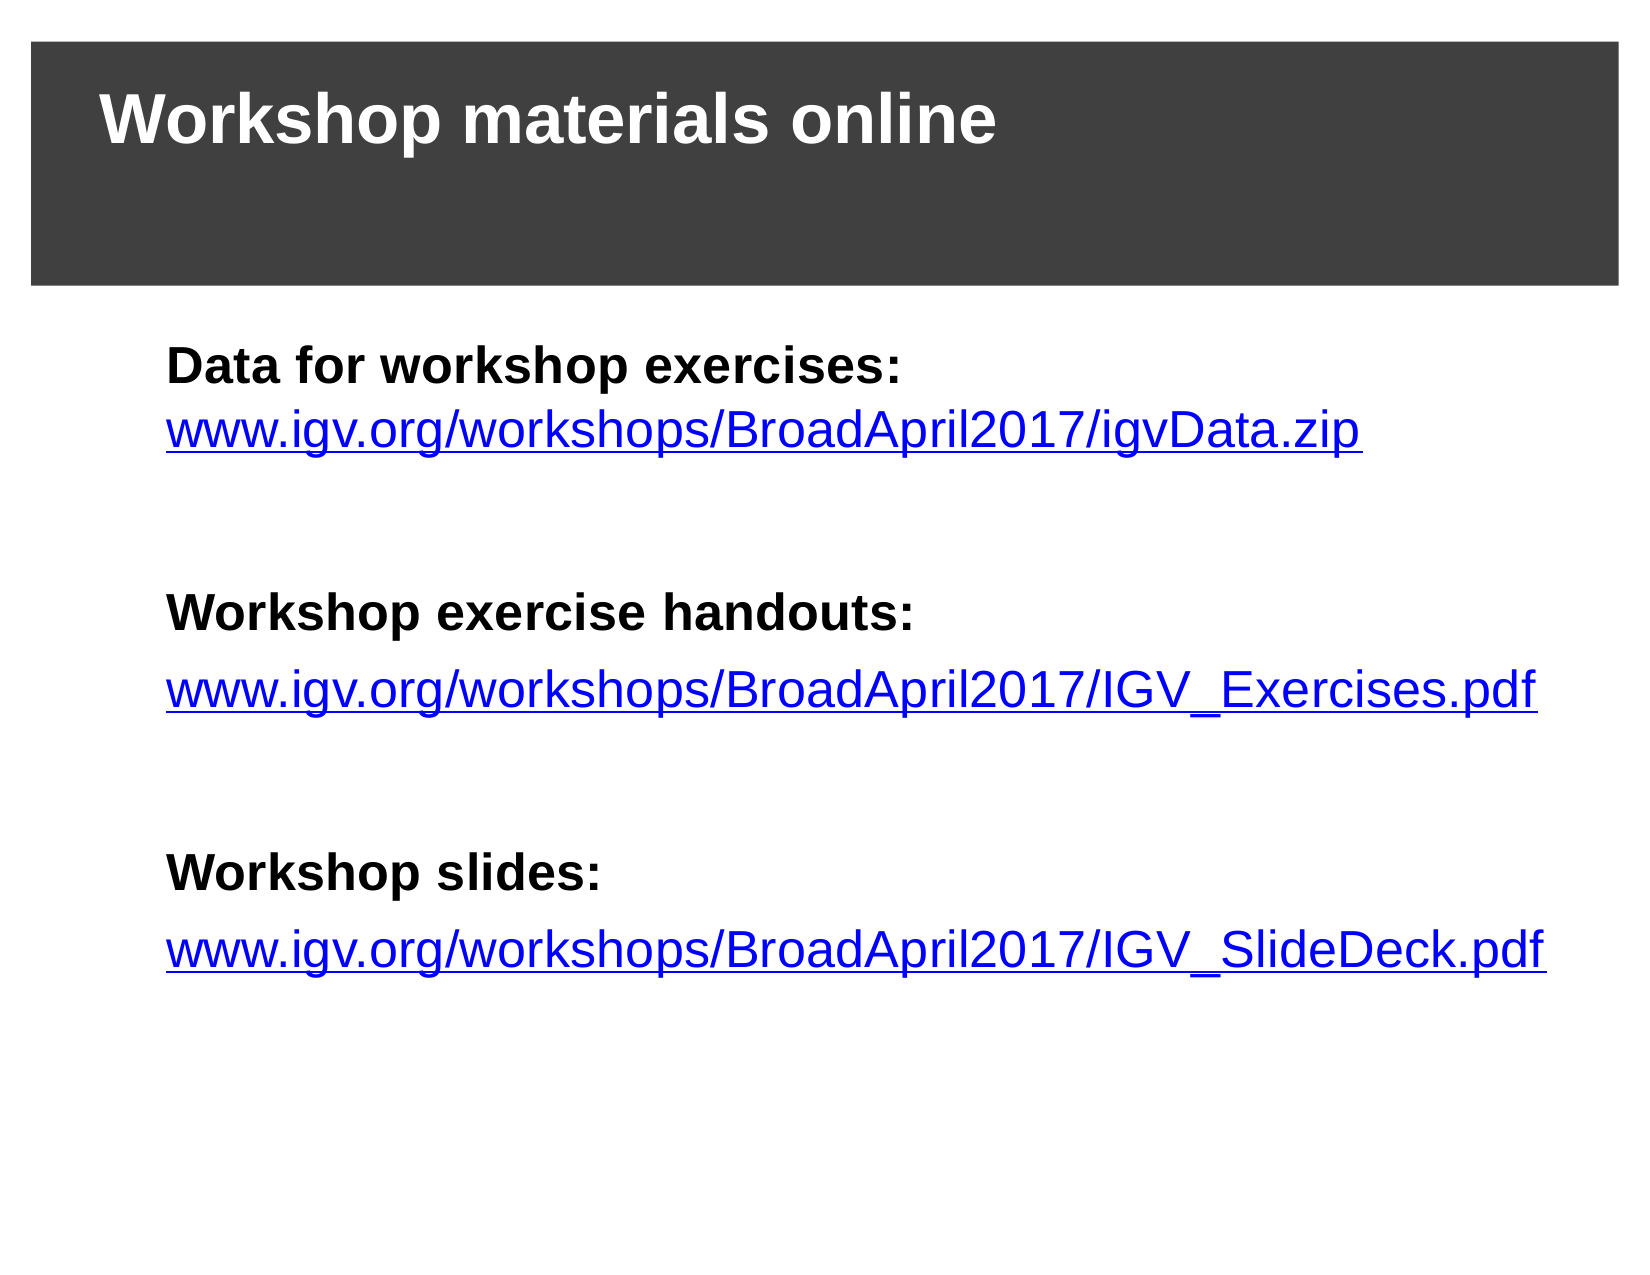

# Workshop materials online
Data for workshop exercises:
www.igv.org/workshops/BroadApril2017/igvData.zip

Workshop exercise handouts:
www.igv.org/workshops/BroadApril2017/IGV_Exercises.pdf

Workshop slides:
www.igv.org/workshops/BroadApril2017/IGV_SlideDeck.pdf